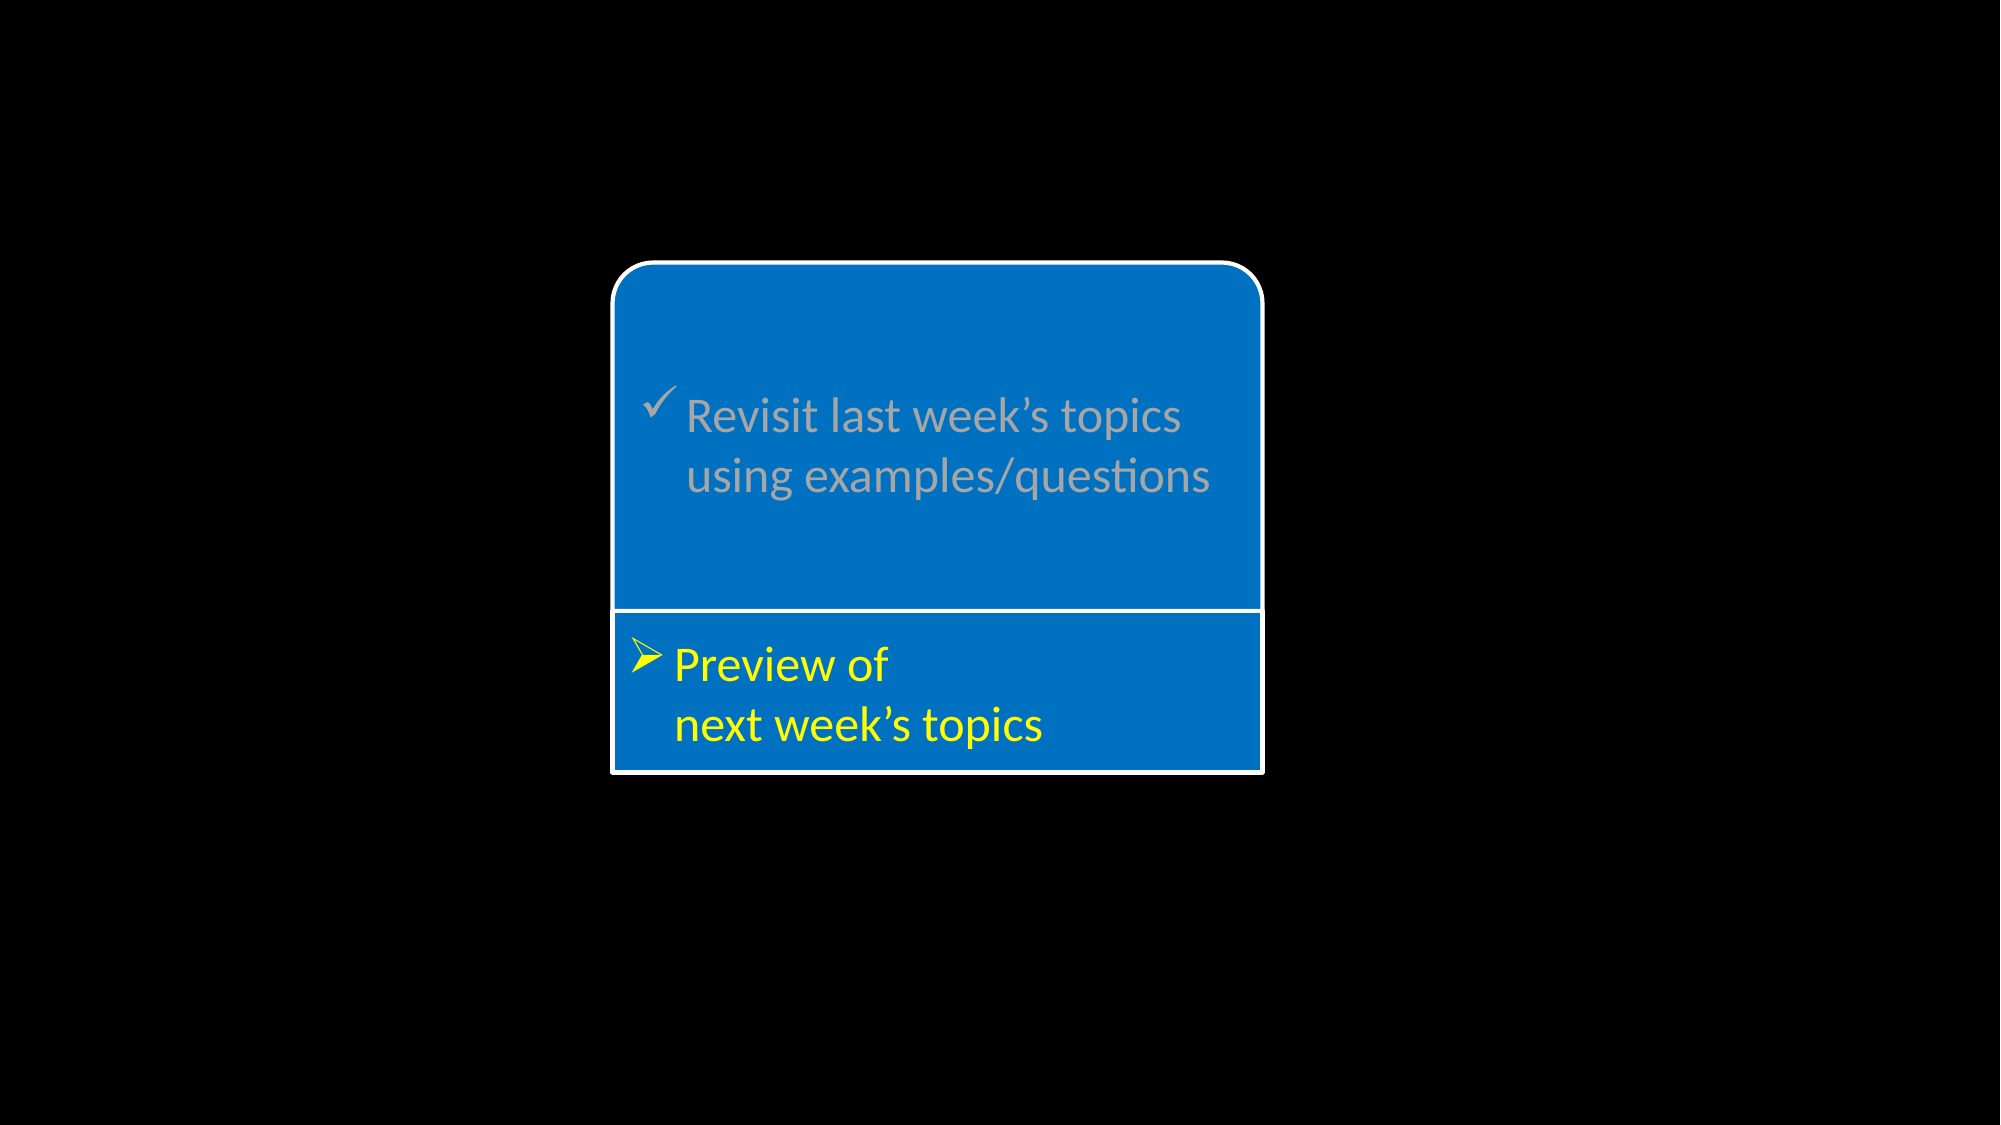

Revisit last week’s topics using examples/questions
Preview of
next week’s topics